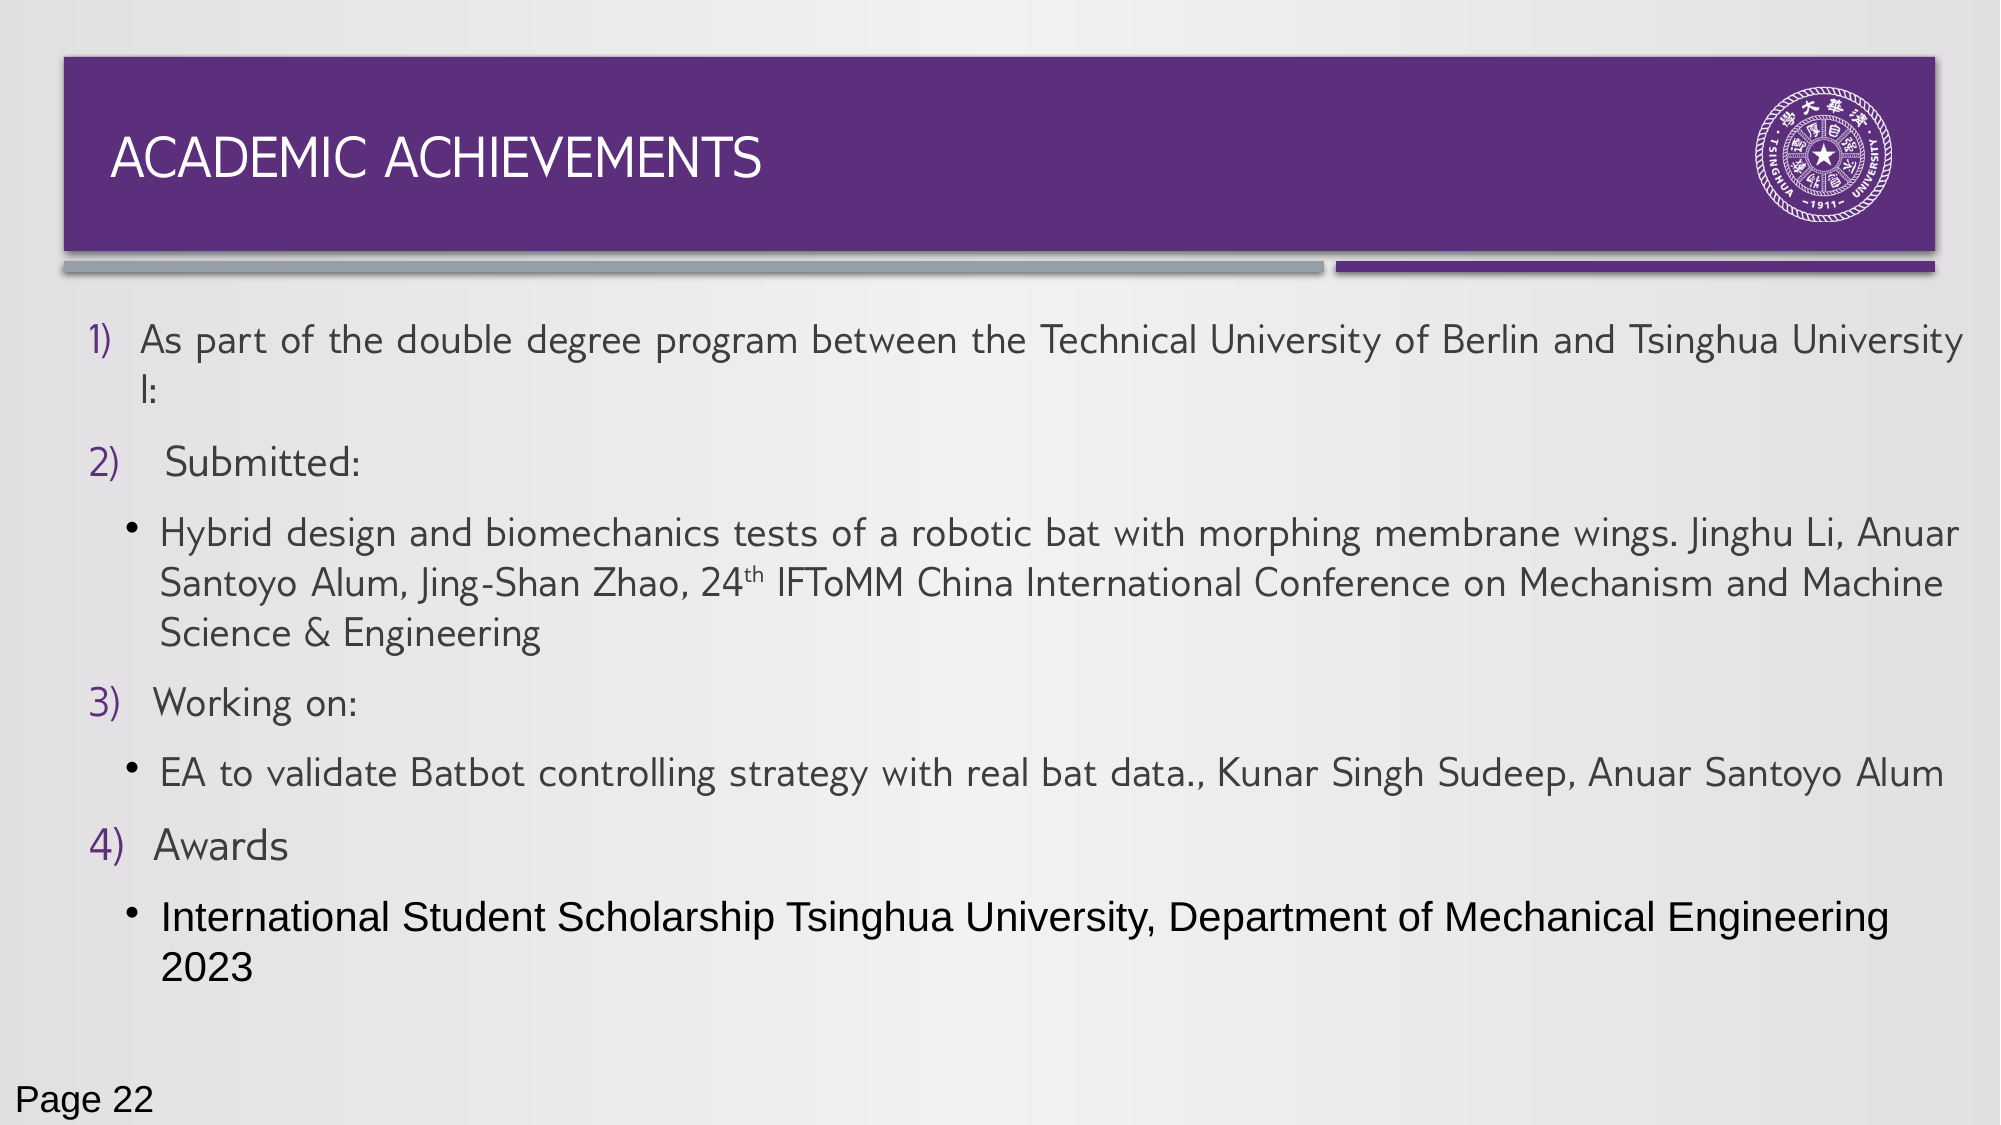

Academic achievements

As part of the double degree program between the Technical University of Berlin and Tsinghua University I:
  Submitted:
Hybrid design and biomechanics tests of a robotic bat with morphing membrane wings. Jinghu Li, Anuar Santoyo Alum, Jing-Shan Zhao, 24th IFToMM China International Conference on Mechanism and Machine Science & Engineering
 Working on:
EA to validate Batbot controlling strategy with real bat data., Kunar Singh Sudeep, Anuar Santoyo Alum
 Awards
International Student Scholarship Tsinghua University, Department of Mechanical Engineering 2023
Page 22